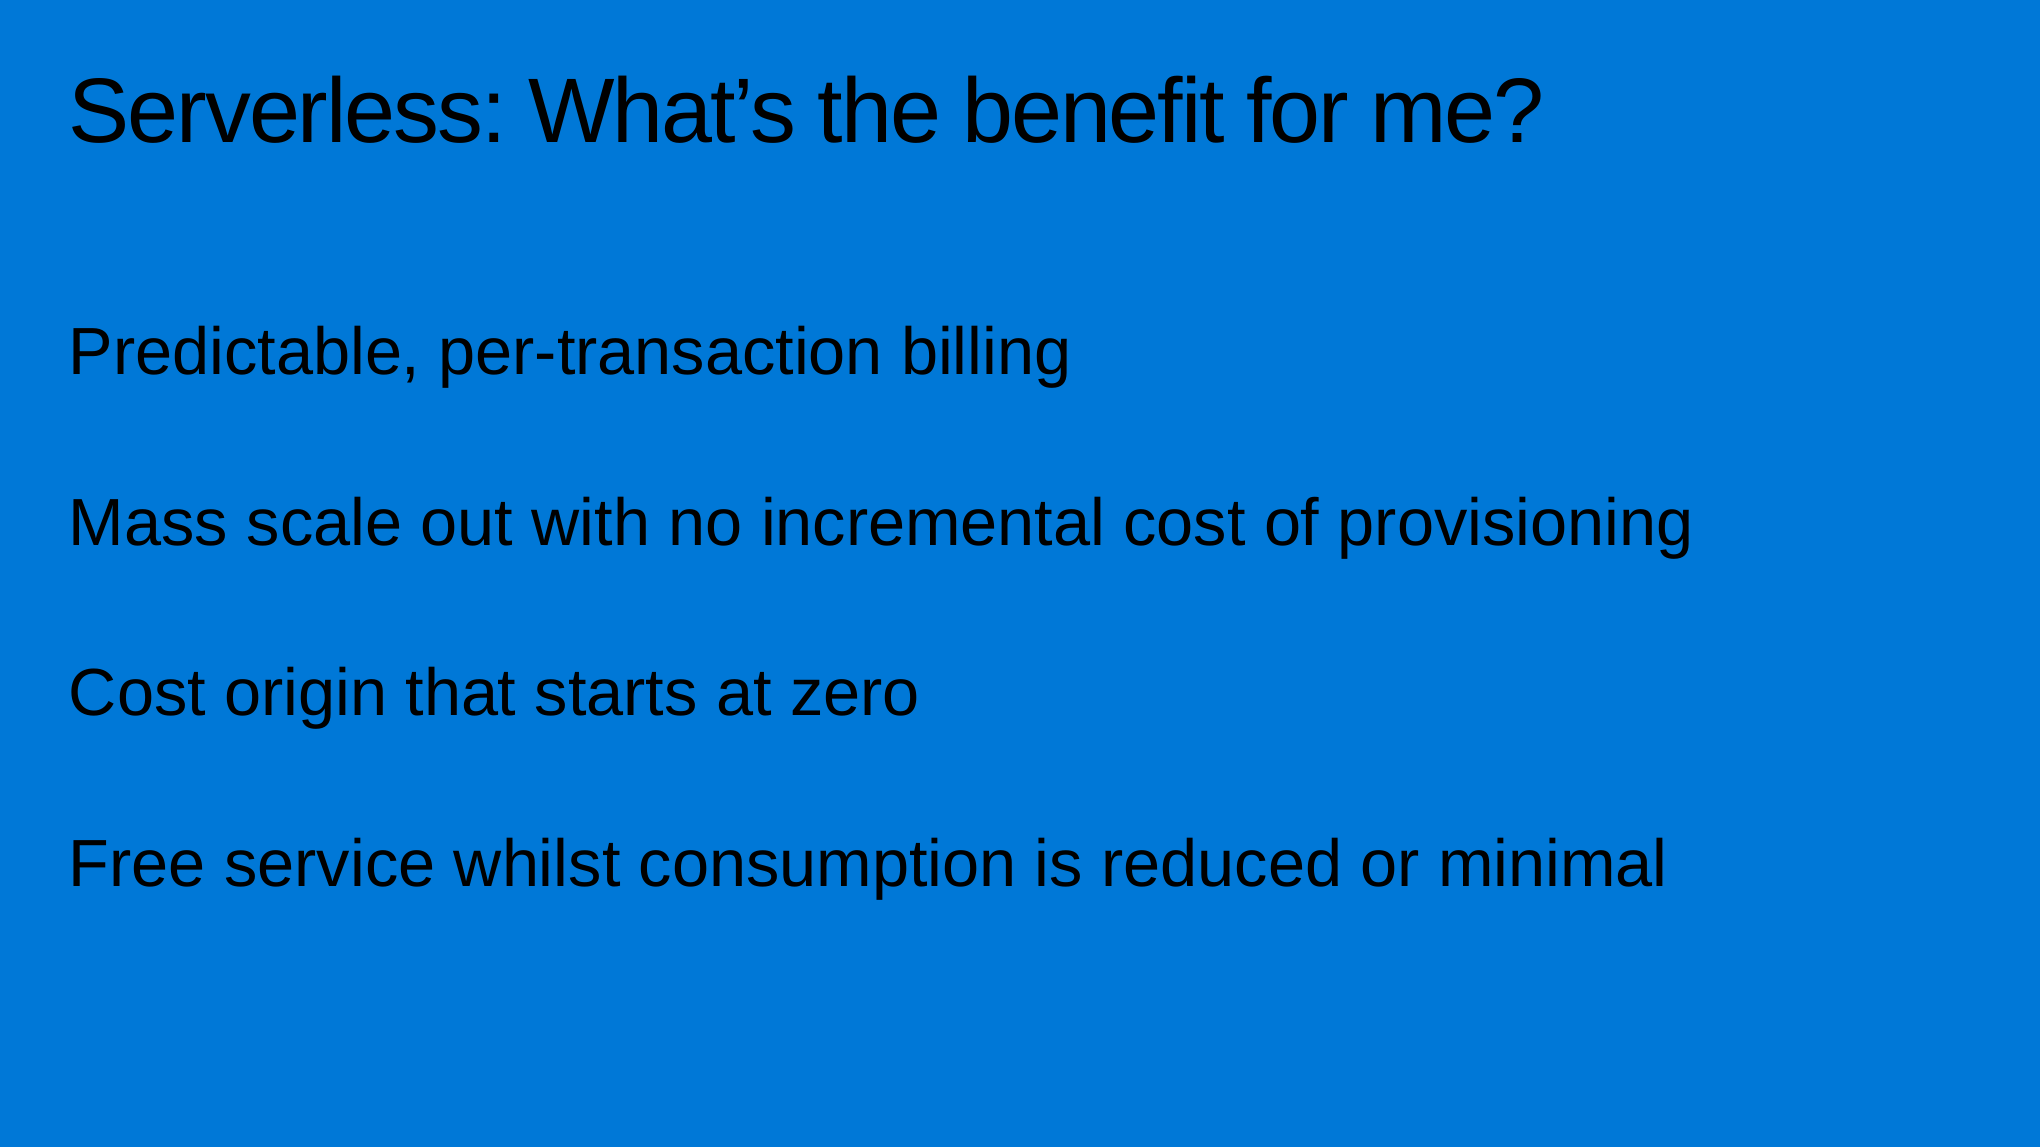

# Serverless: What’s the benefit for me?

Predictable, per-transaction billing

Mass scale out with no incremental cost of provisioning

Cost origin that starts at zero

Free service whilst consumption is reduced or minimal